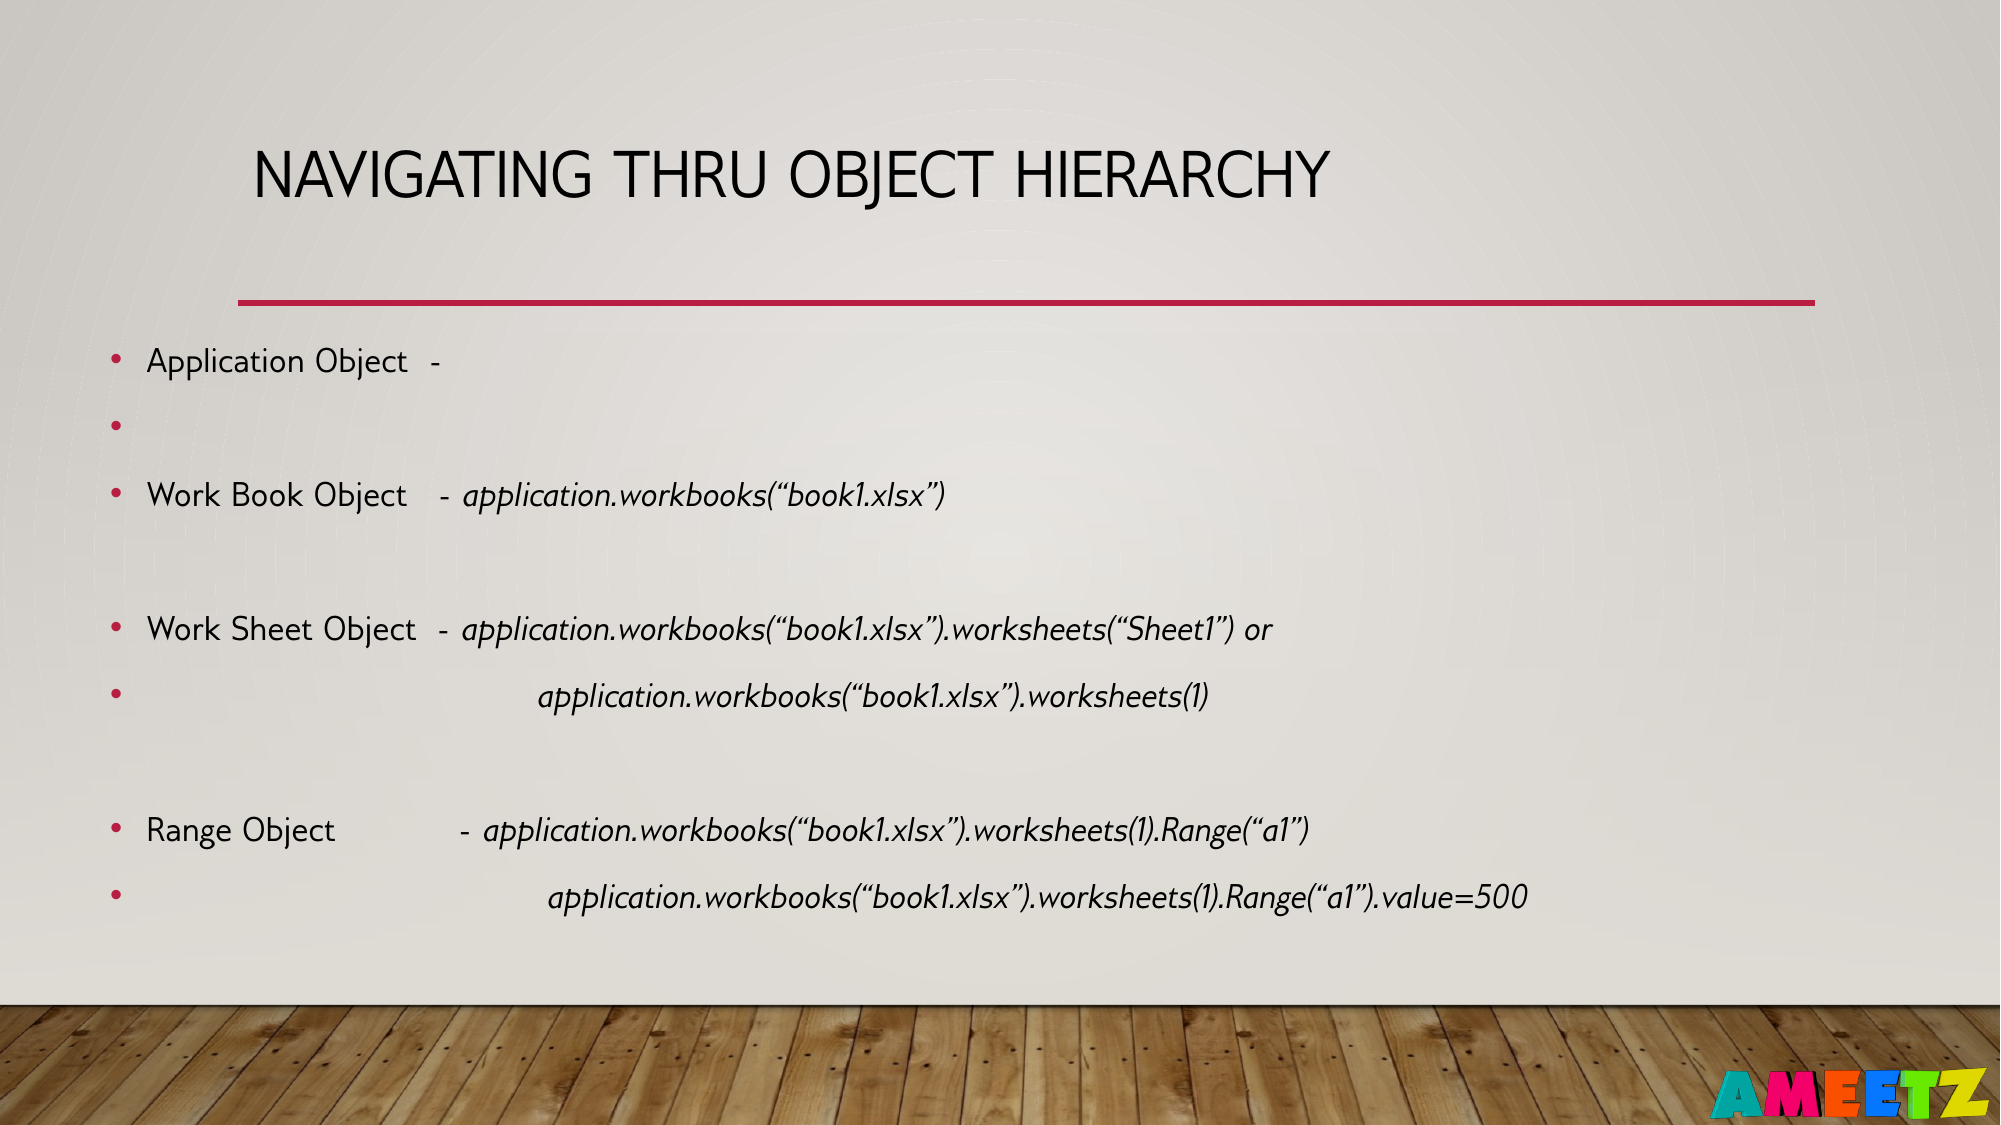

# Navigating thru Object Hierarchy

Application Object  -

Work Book Object   - application.workbooks(“book1.xlsx”)

Work Sheet Object  - application.workbooks(“book1.xlsx”).worksheets(“Sheet1”) or
                                      application.workbooks(“book1.xlsx”).worksheets(1)

Range Object            - application.workbooks(“book1.xlsx”).worksheets(1).Range(“a1”)
                                       application.workbooks(“book1.xlsx”).worksheets(1).Range(“a1”).value=500